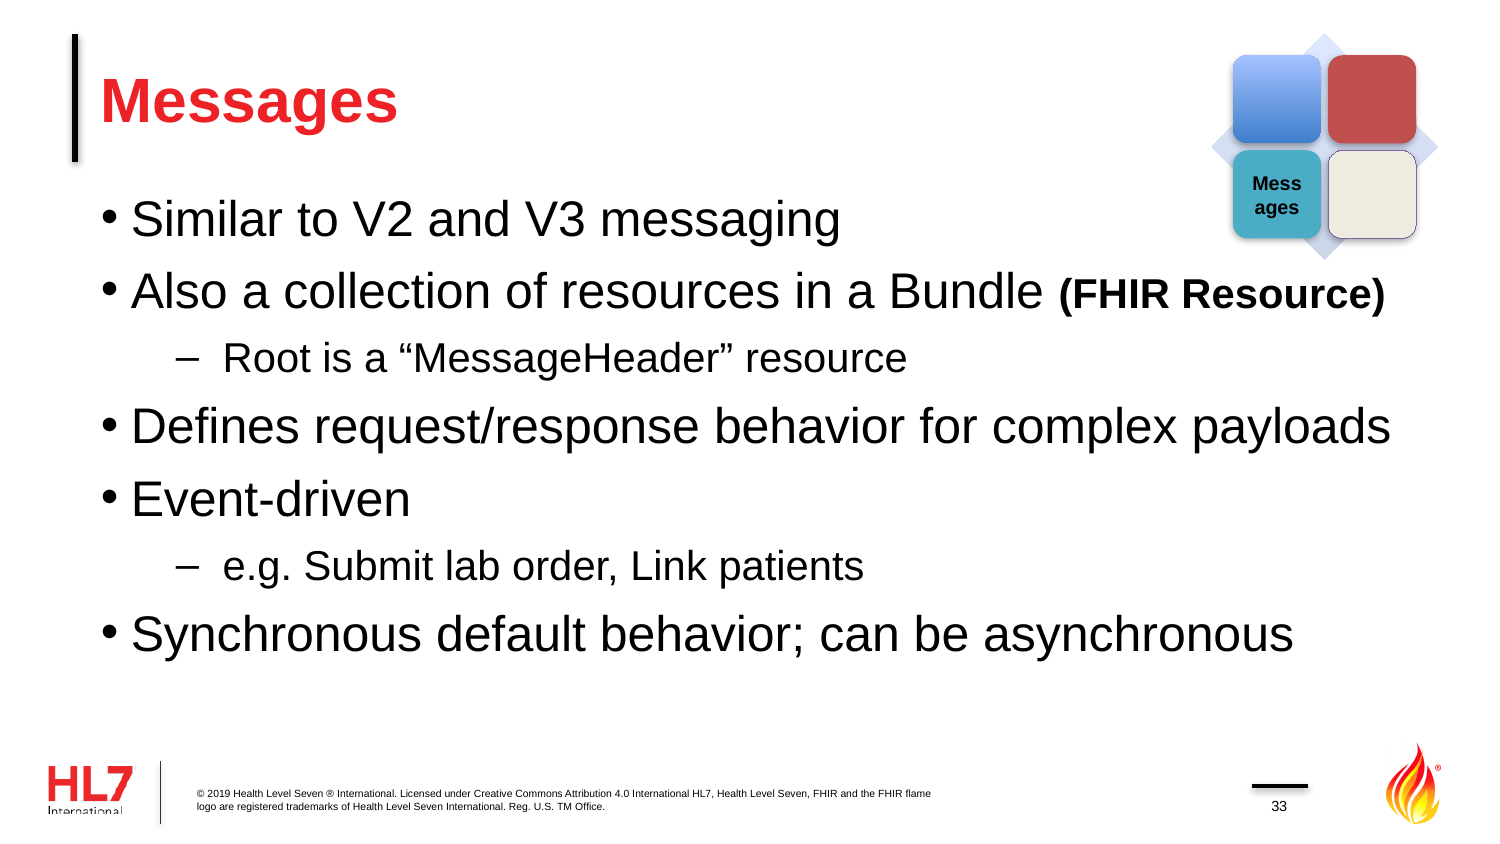

# Messages
Messages
Similar to V2 and V3 messaging
Also a collection of resources in a Bundle (FHIR Resource)
Root is a “MessageHeader” resource
Defines request/response behavior for complex payloads
Event-driven
e.g. Submit lab order, Link patients
Synchronous default behavior; can be asynchronous
© 2019 Health Level Seven ® International. Licensed under Creative Commons Attribution 4.0 International HL7, Health Level Seven, FHIR and the FHIR flame logo are registered trademarks of Health Level Seven International. Reg. U.S. TM Office.
33